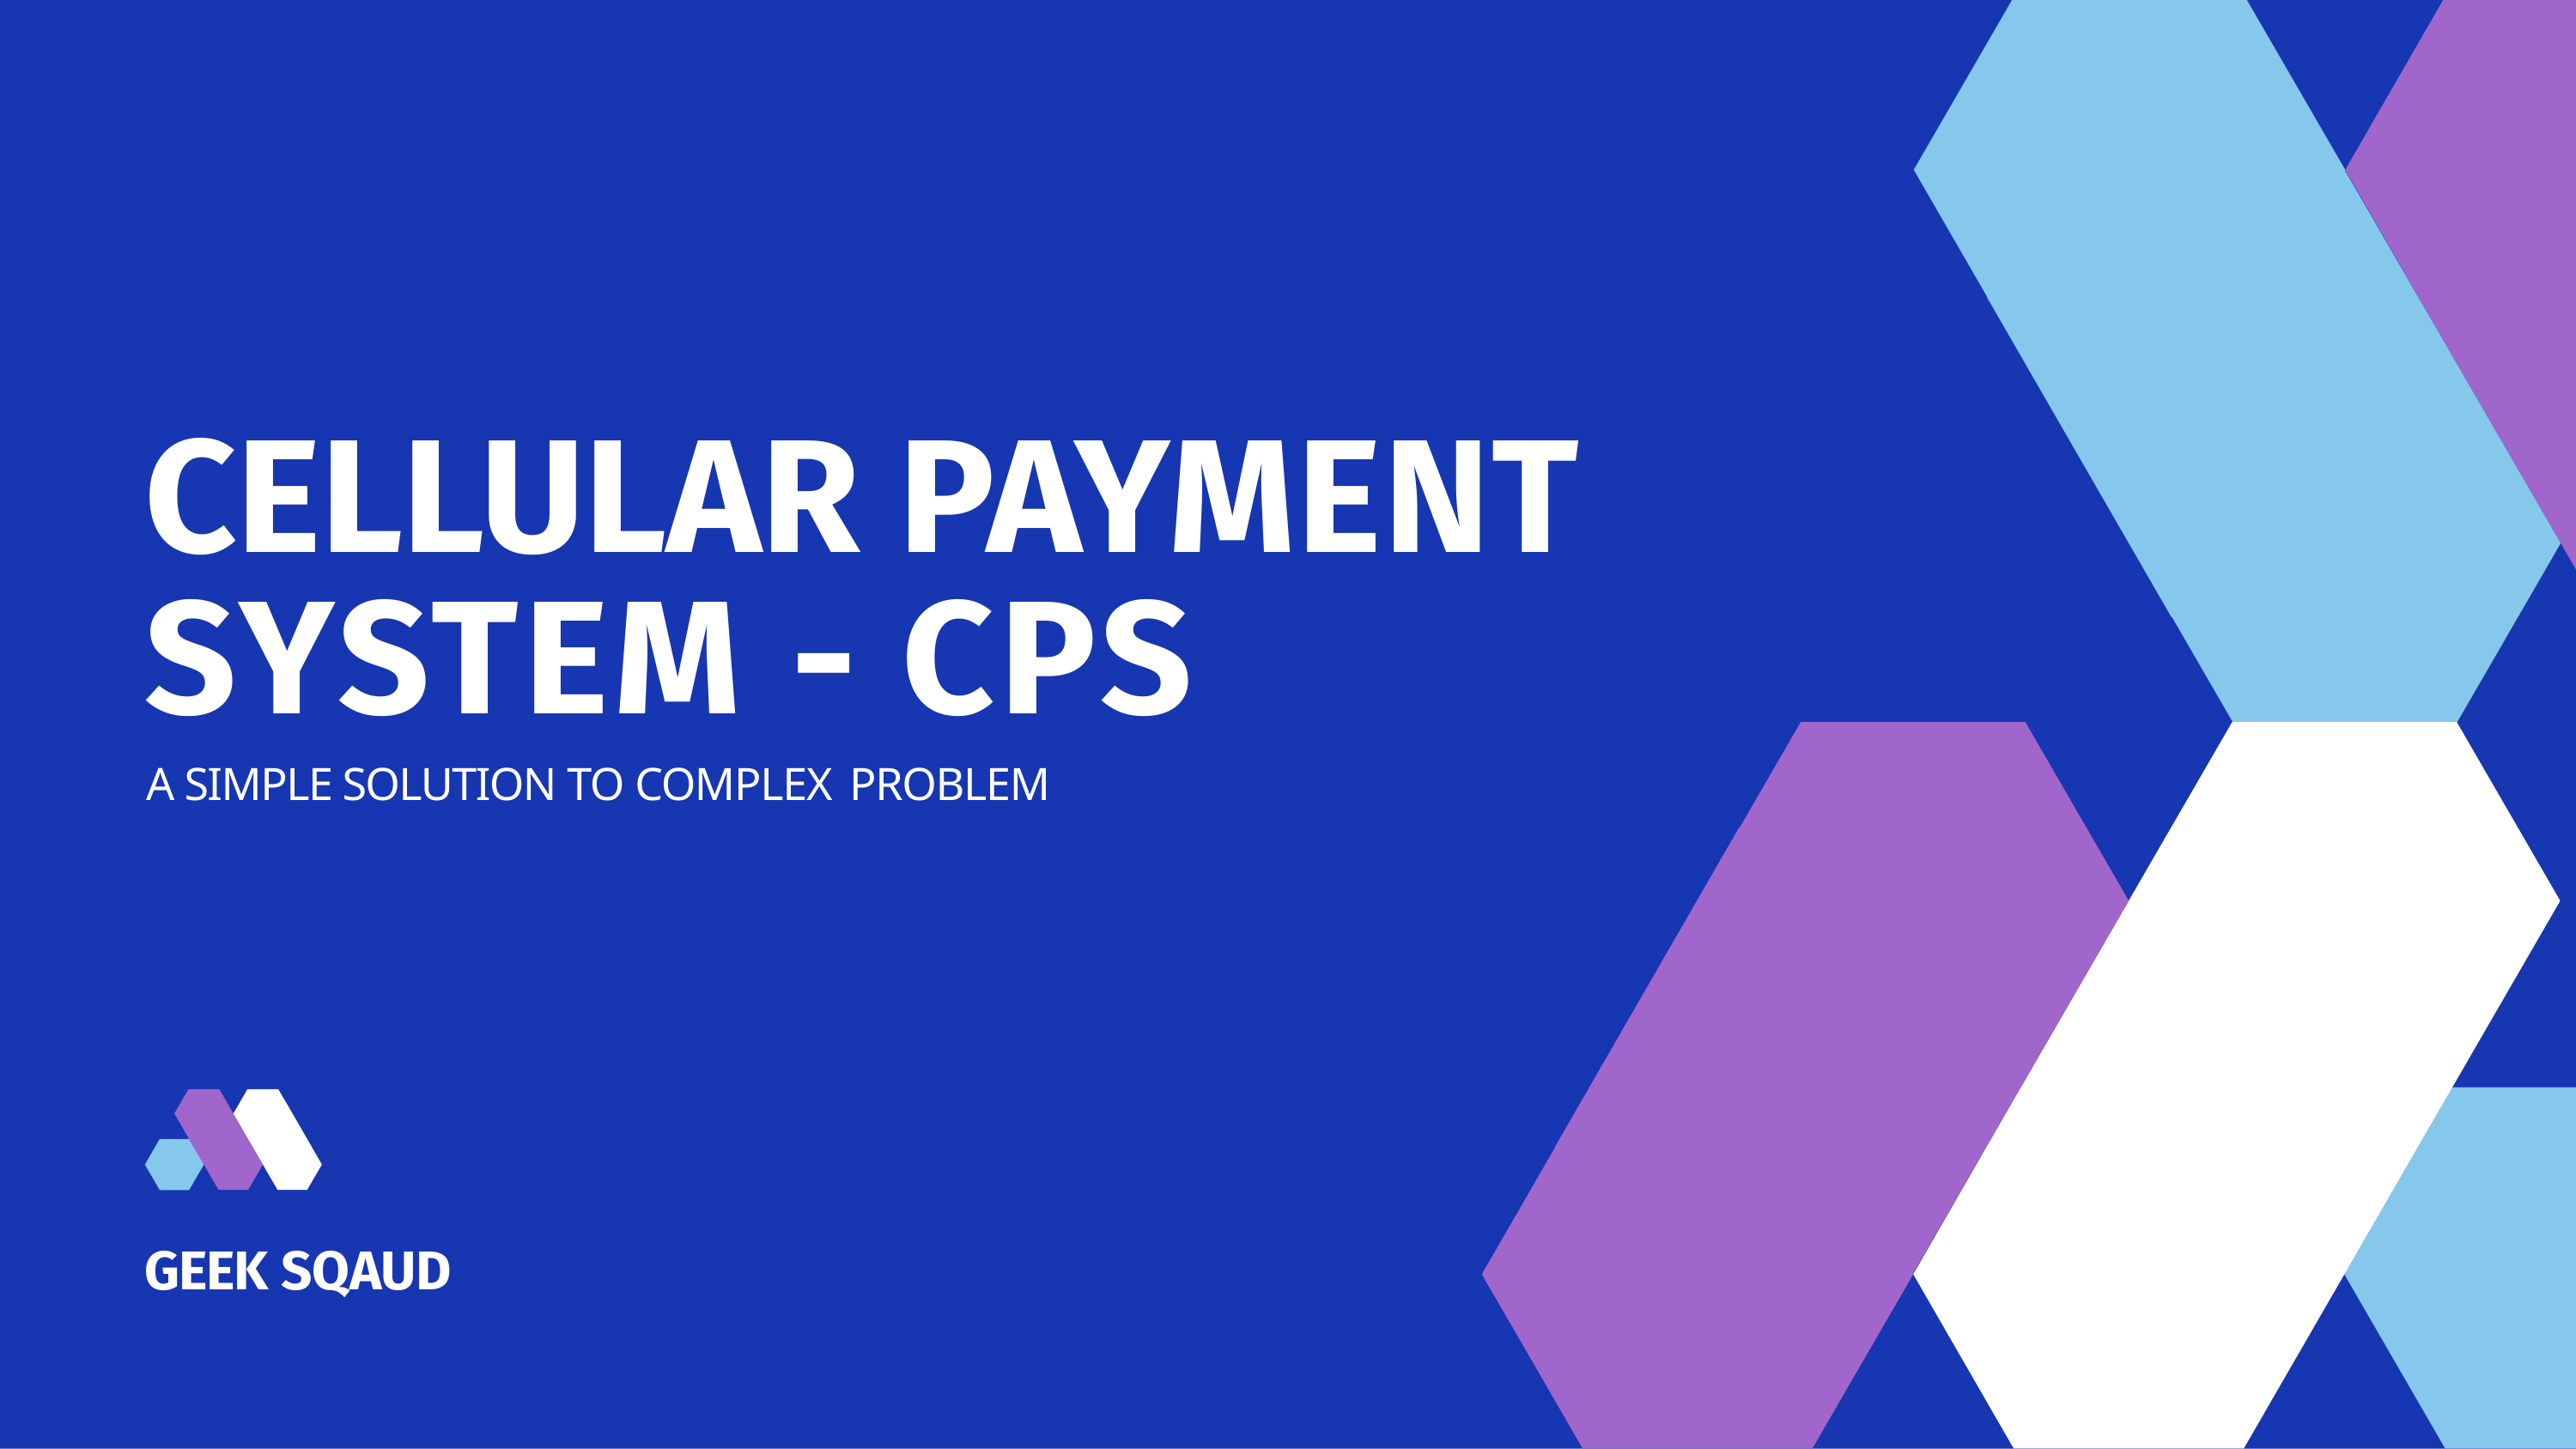

# CELLULAR PAYMENT  SYSTEM - CPS
A SIMPLE SOLUTION TO COMPLEX PROBLEM

GEEK SQAUD